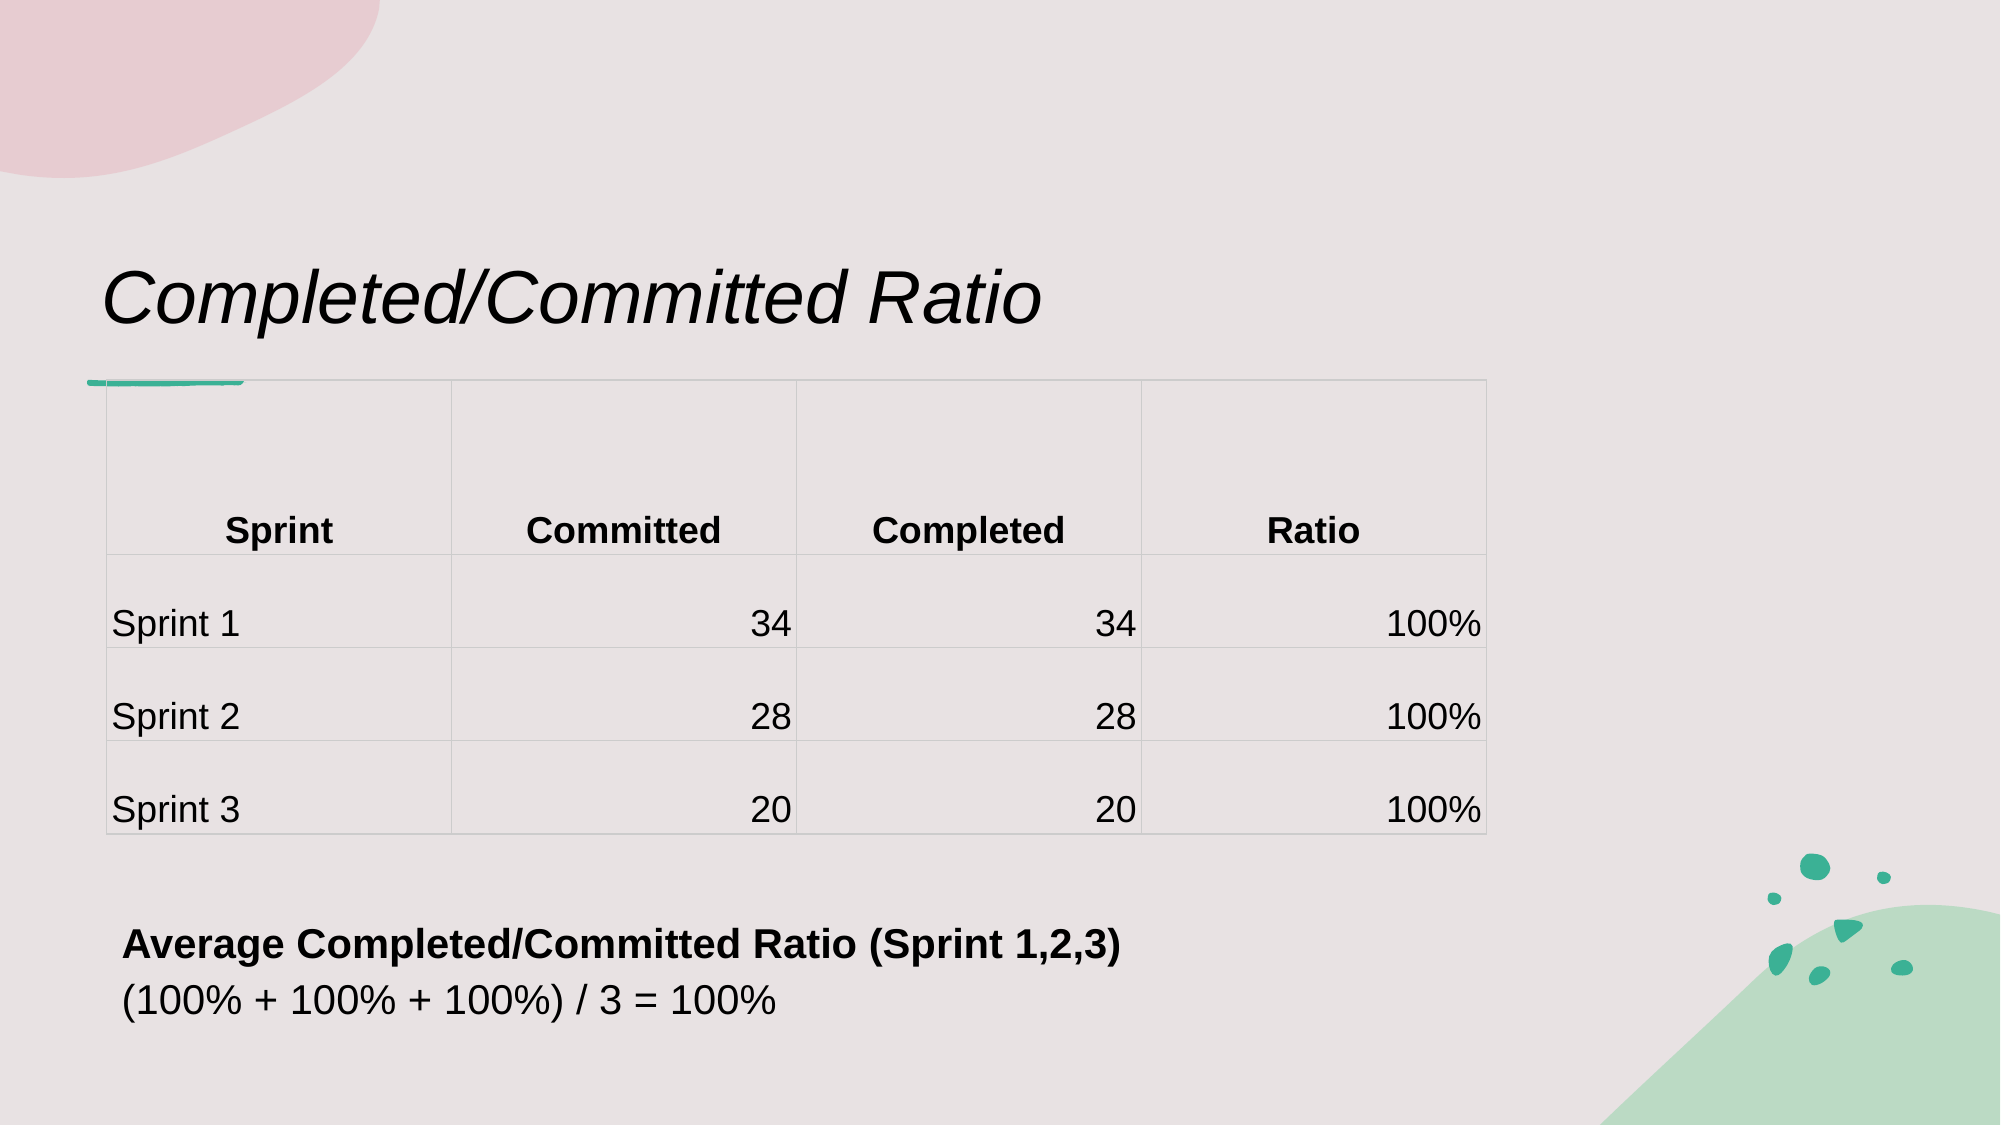

# Completed/Committed Ratio
| Sprint | Committed | Completed | Ratio |
| --- | --- | --- | --- |
| Sprint 1 | 34 | 34 | 100% |
| Sprint 2 | 28 | 28 | 100% |
| Sprint 3 | 20 | 20 | 100% |

Average Completed/Committed Ratio (Sprint 1,2,3)
(100% + 100% + 100%) / 3 = 100%